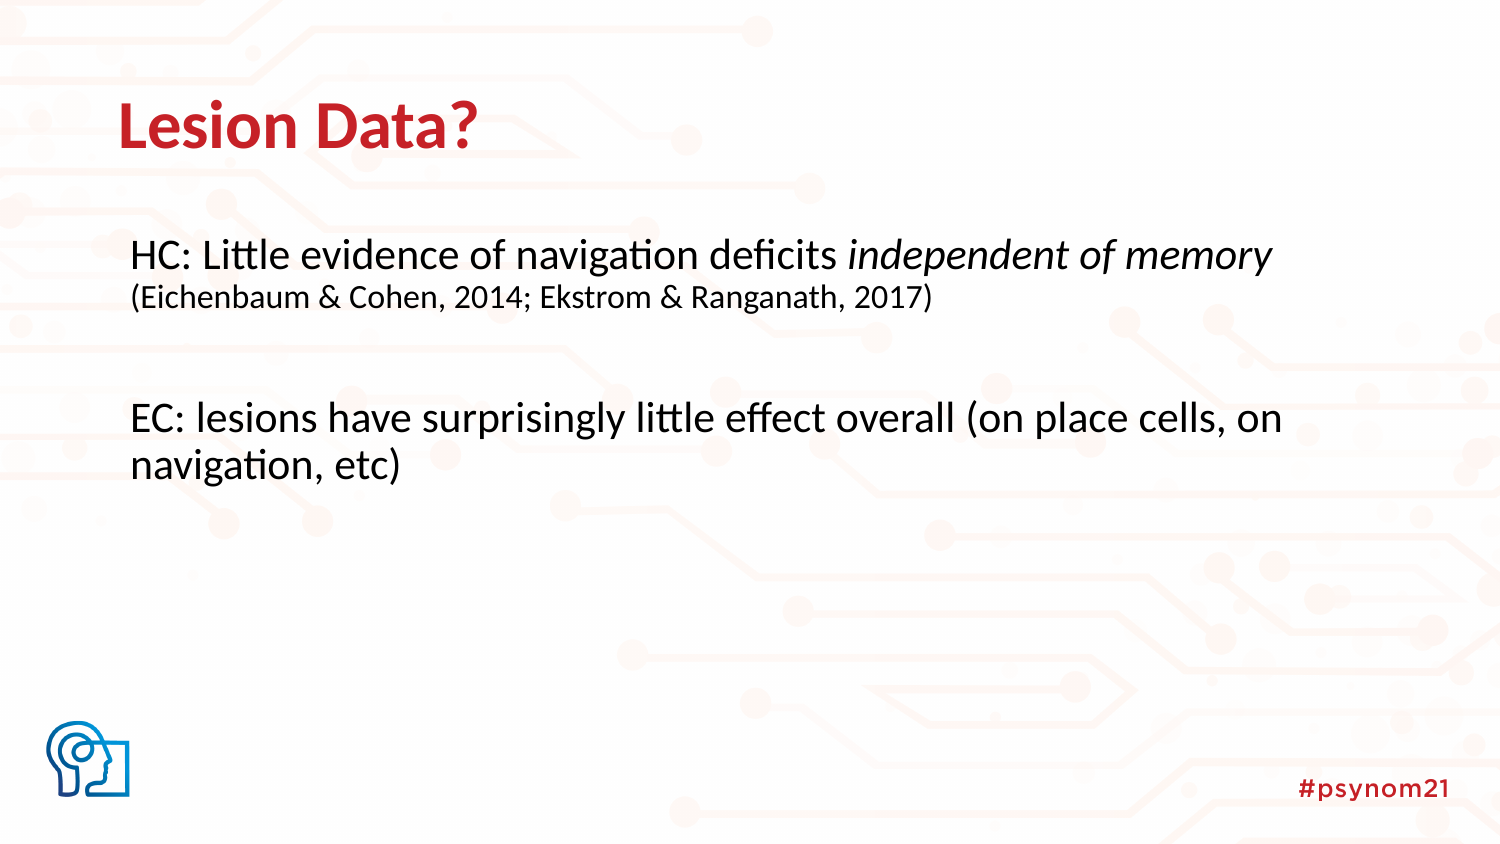

# Lesion Data?
HC: Little evidence of navigation deficits independent of memory (Eichenbaum & Cohen, 2014; Ekstrom & Ranganath, 2017)

EC: lesions have surprisingly little effect overall (on place cells, on navigation, etc)